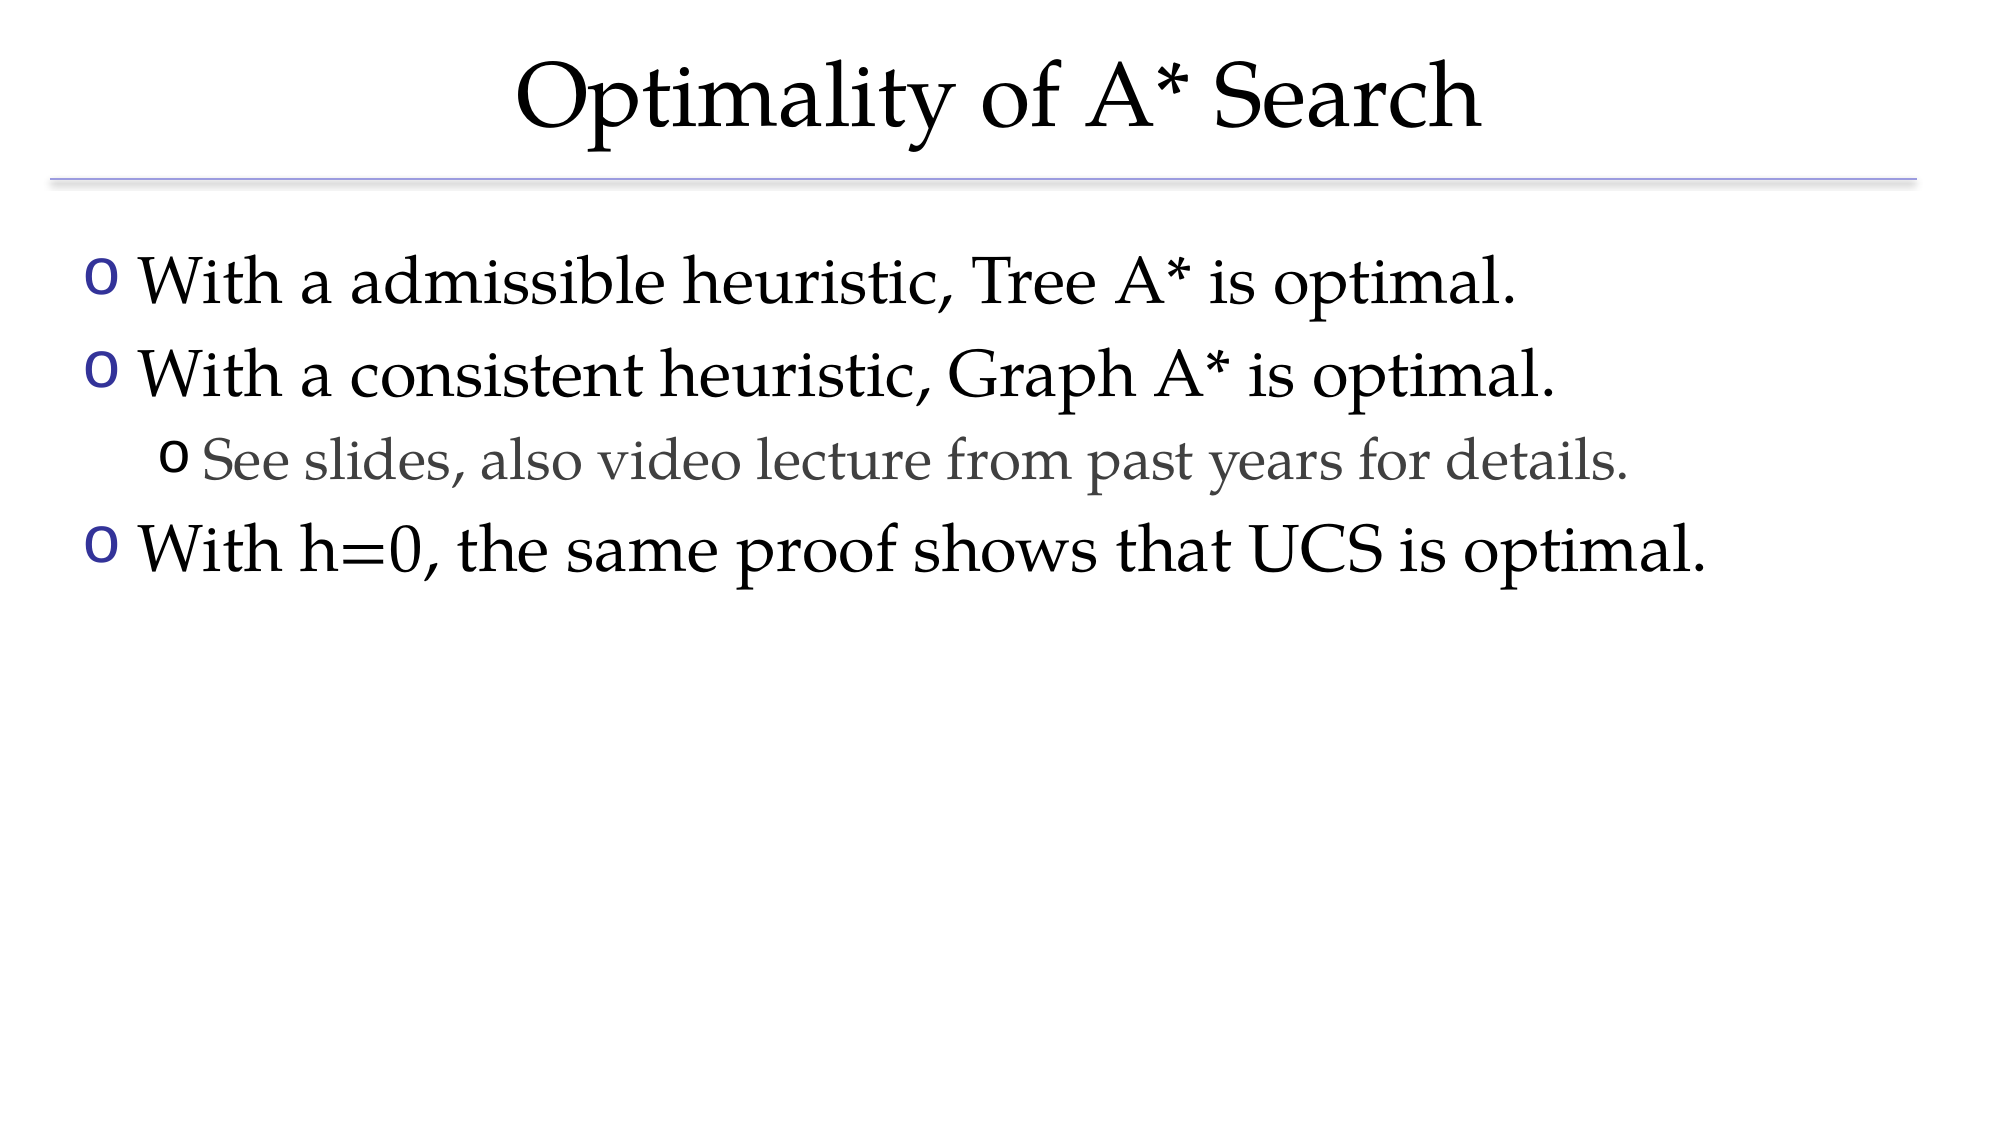

# Optimality of A* Search
With a admissible heuristic, Tree A* is optimal.
With a consistent heuristic, Graph A* is optimal.
See slides, also video lecture from past years for details.
With h=0, the same proof shows that UCS is optimal.